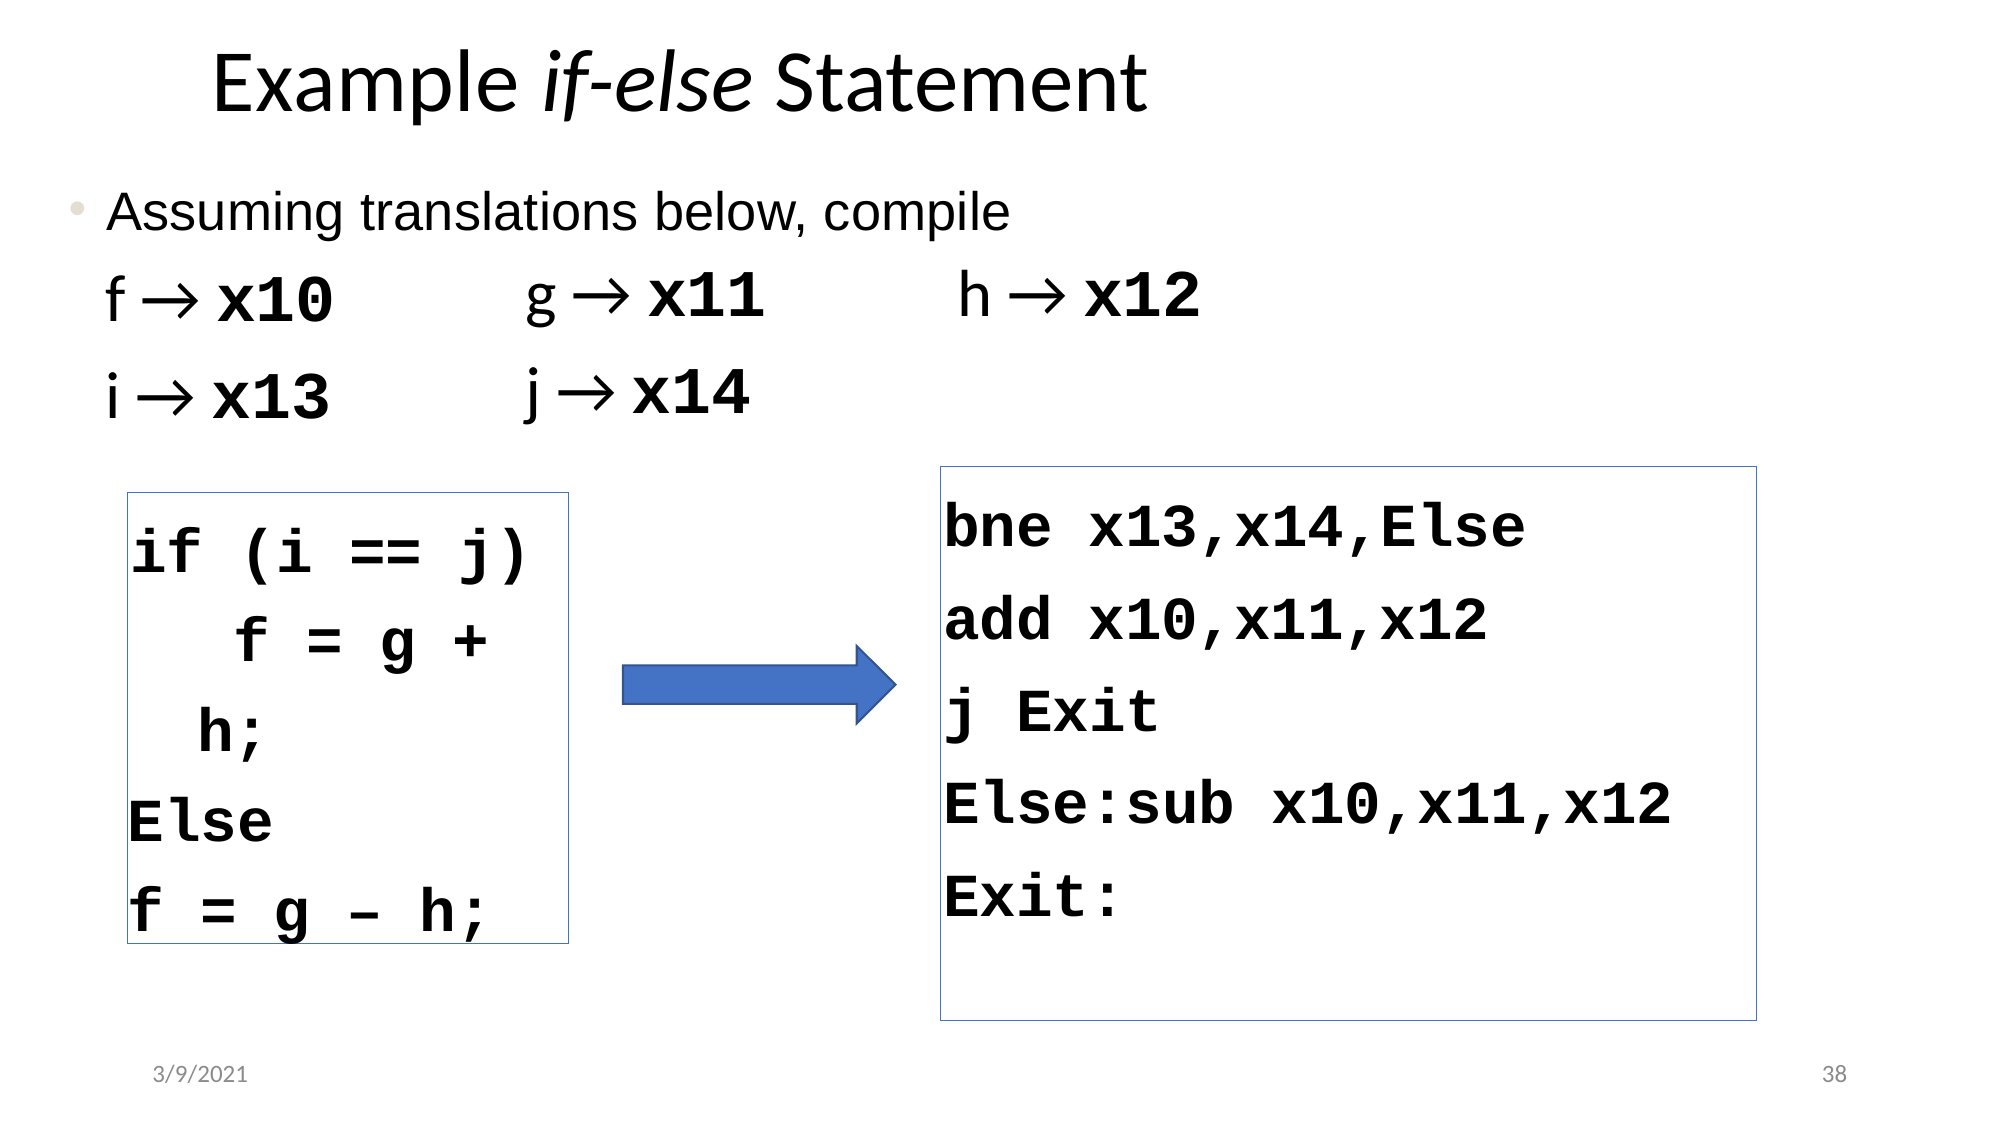

# Example if-else Statement
Assuming translations below, compile
g → x11	h → x12
j → x14
f → x10
i → x13
bne x13,x14,Else
add x10,x11,x12
j Exit
Else:sub x10,x11,x12
Exit:

if (i == j)  f = g + h;
Else
f = g – h;

3/9/2021
38